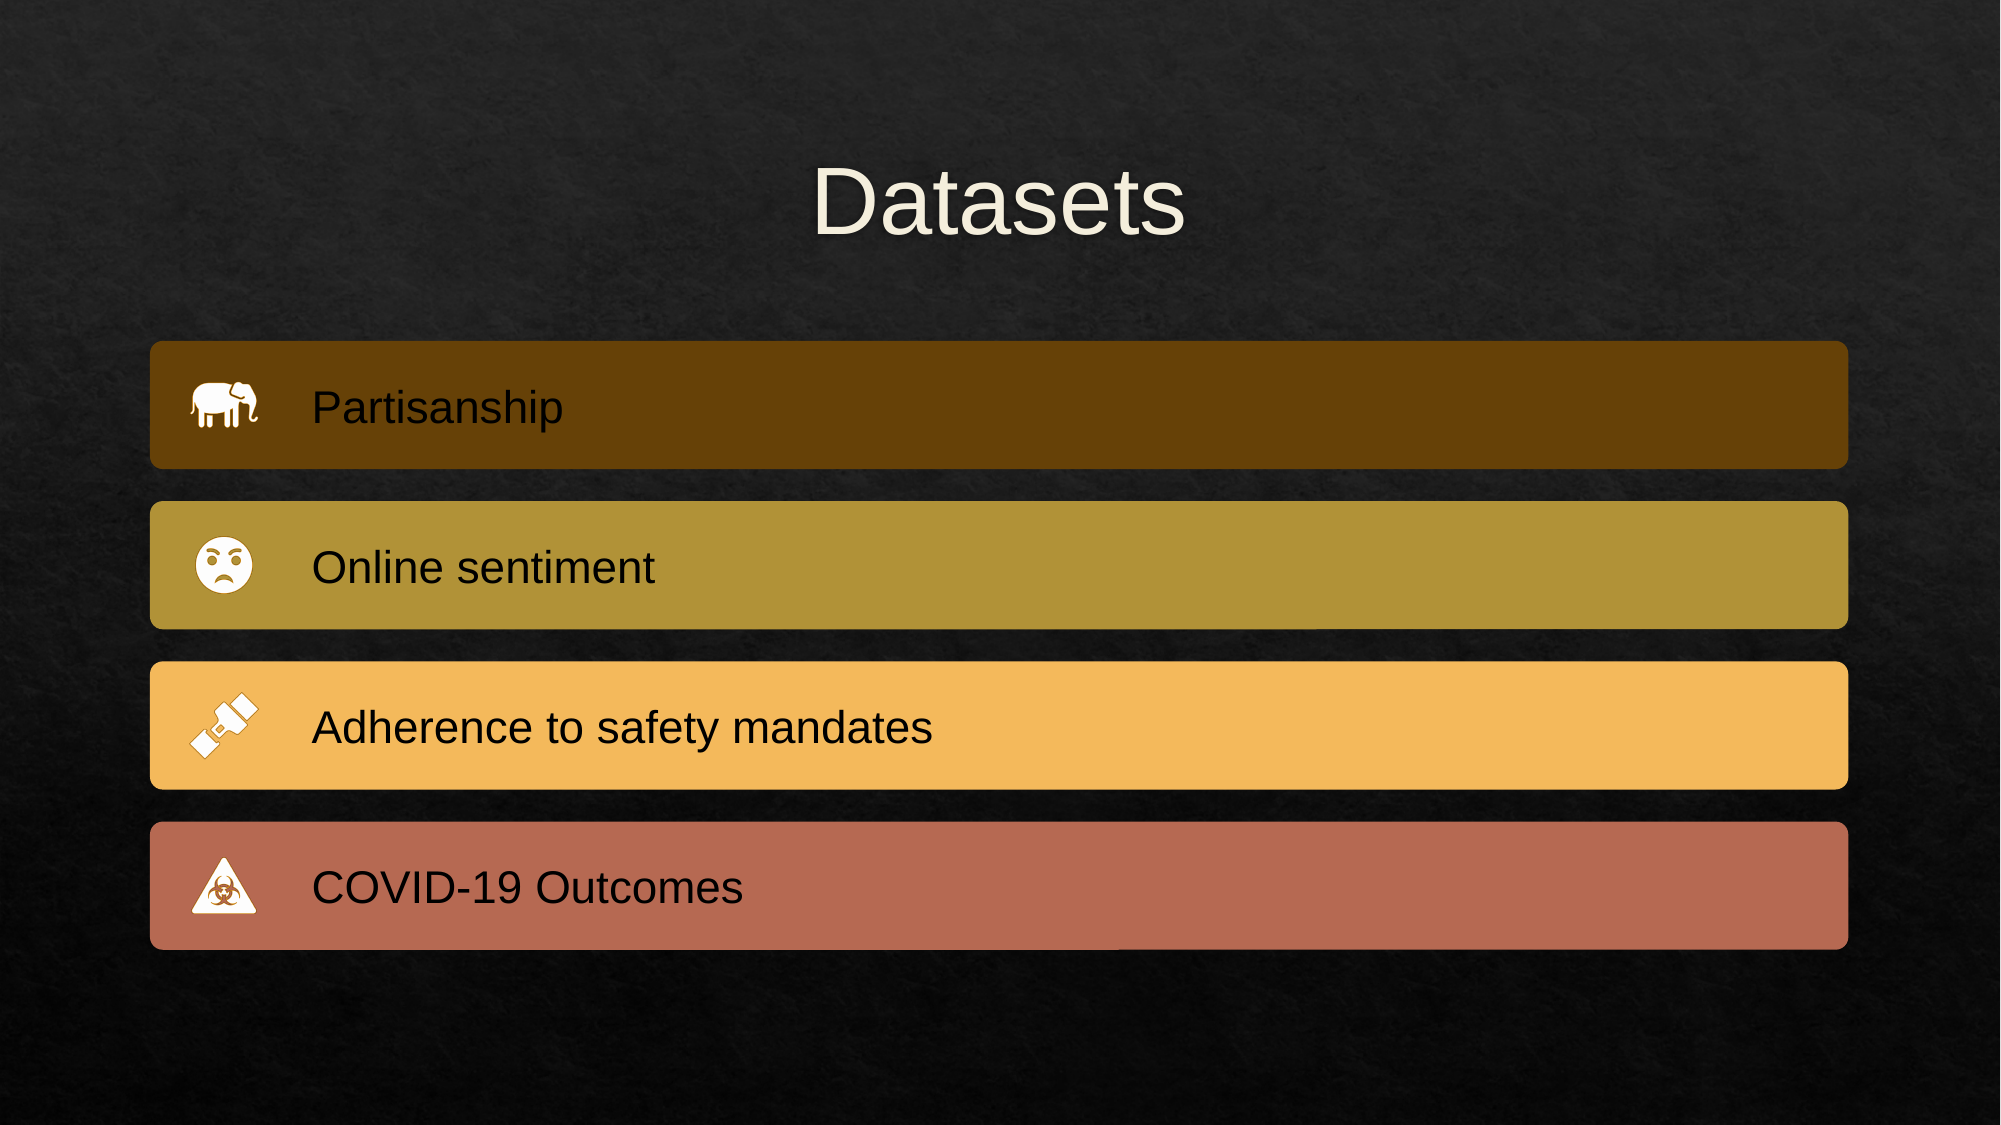

# Datasets
Partisanship
Online sentiment
Adherence to safety mandates
COVID-19 Outcomes